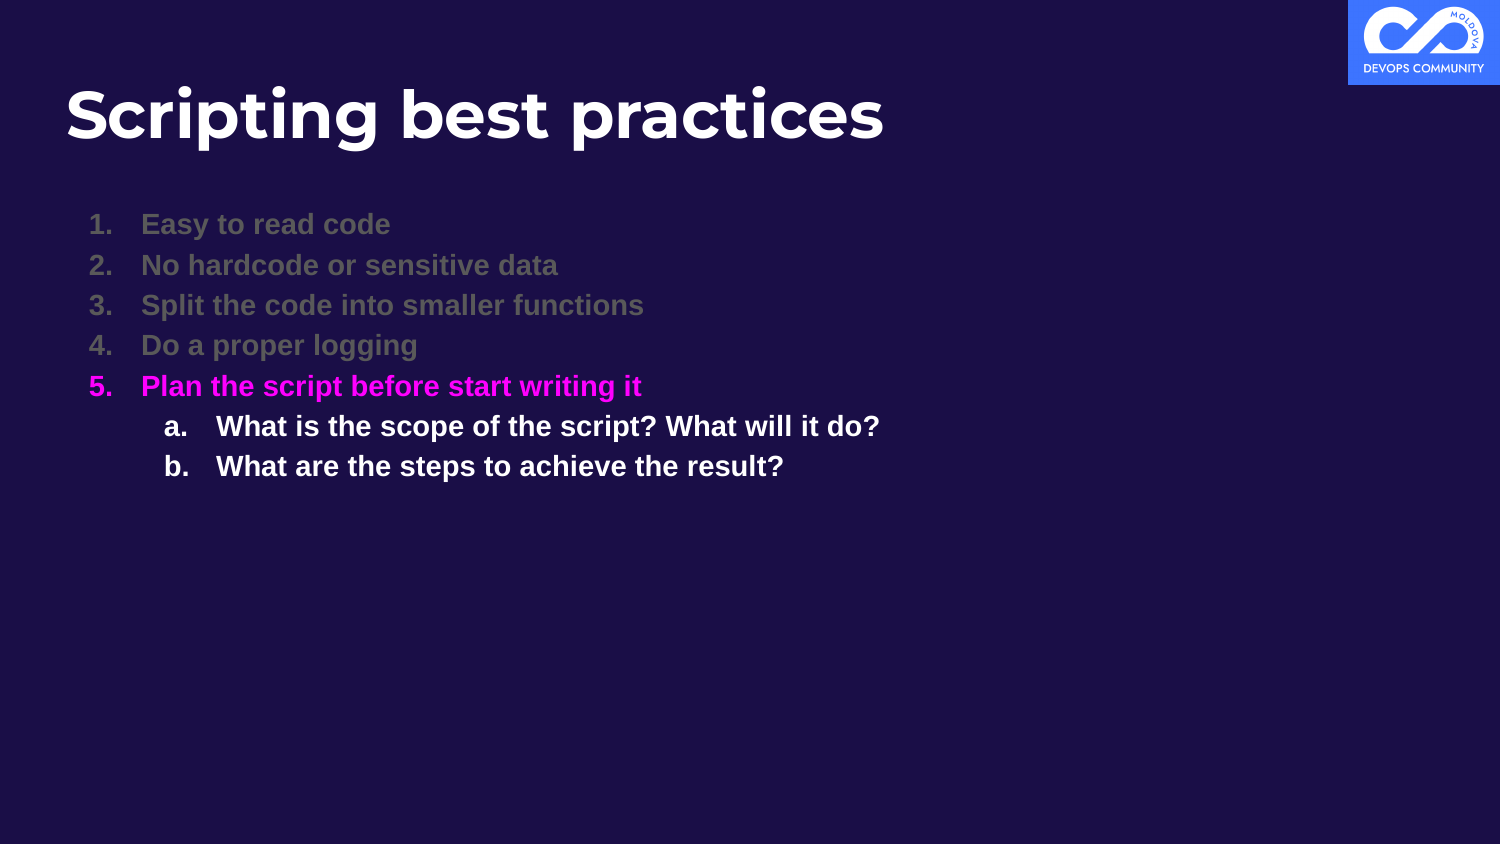

# Scripting best practices
Easy to read code
No hardcode or sensitive data
Split the code into smaller functions
Do a proper logging
Plan the script before start writing it
What is the scope of the script? What will it do?
What are the steps to achieve the result?